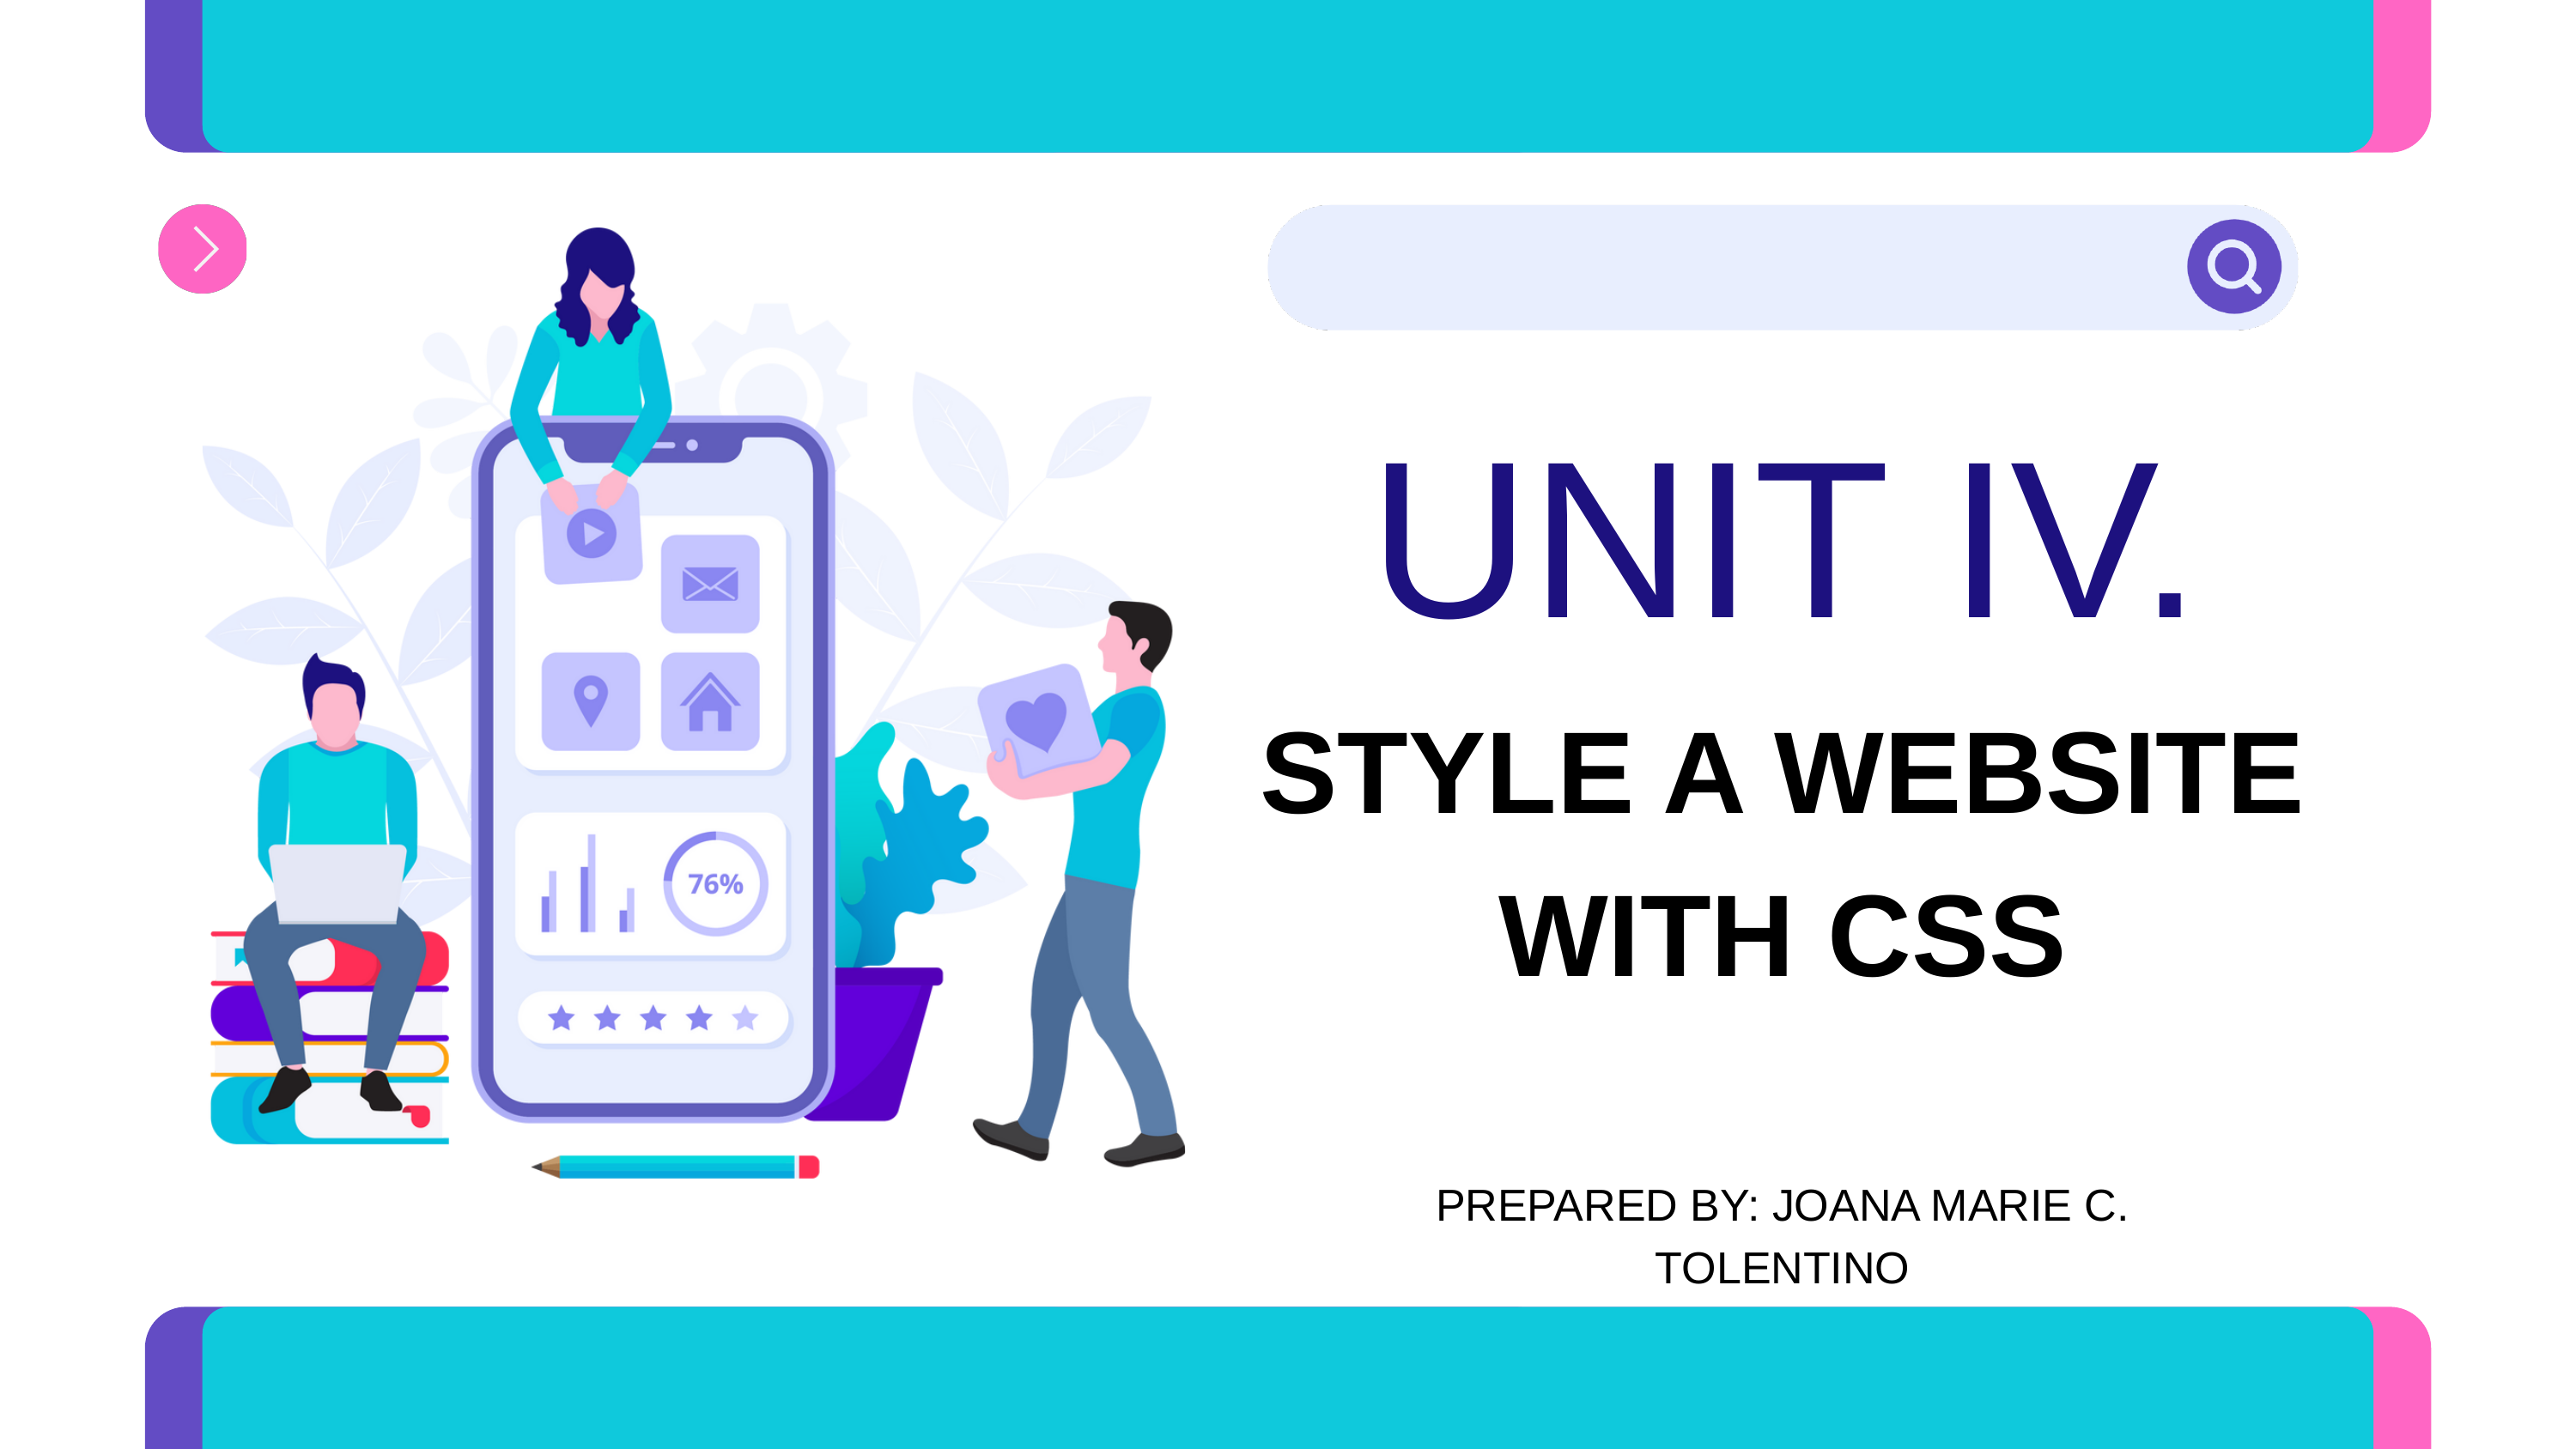

UNIT IV.
STYLE A WEBSITE WITH CSS
PREPARED BY: JOANA MARIE C. TOLENTINO